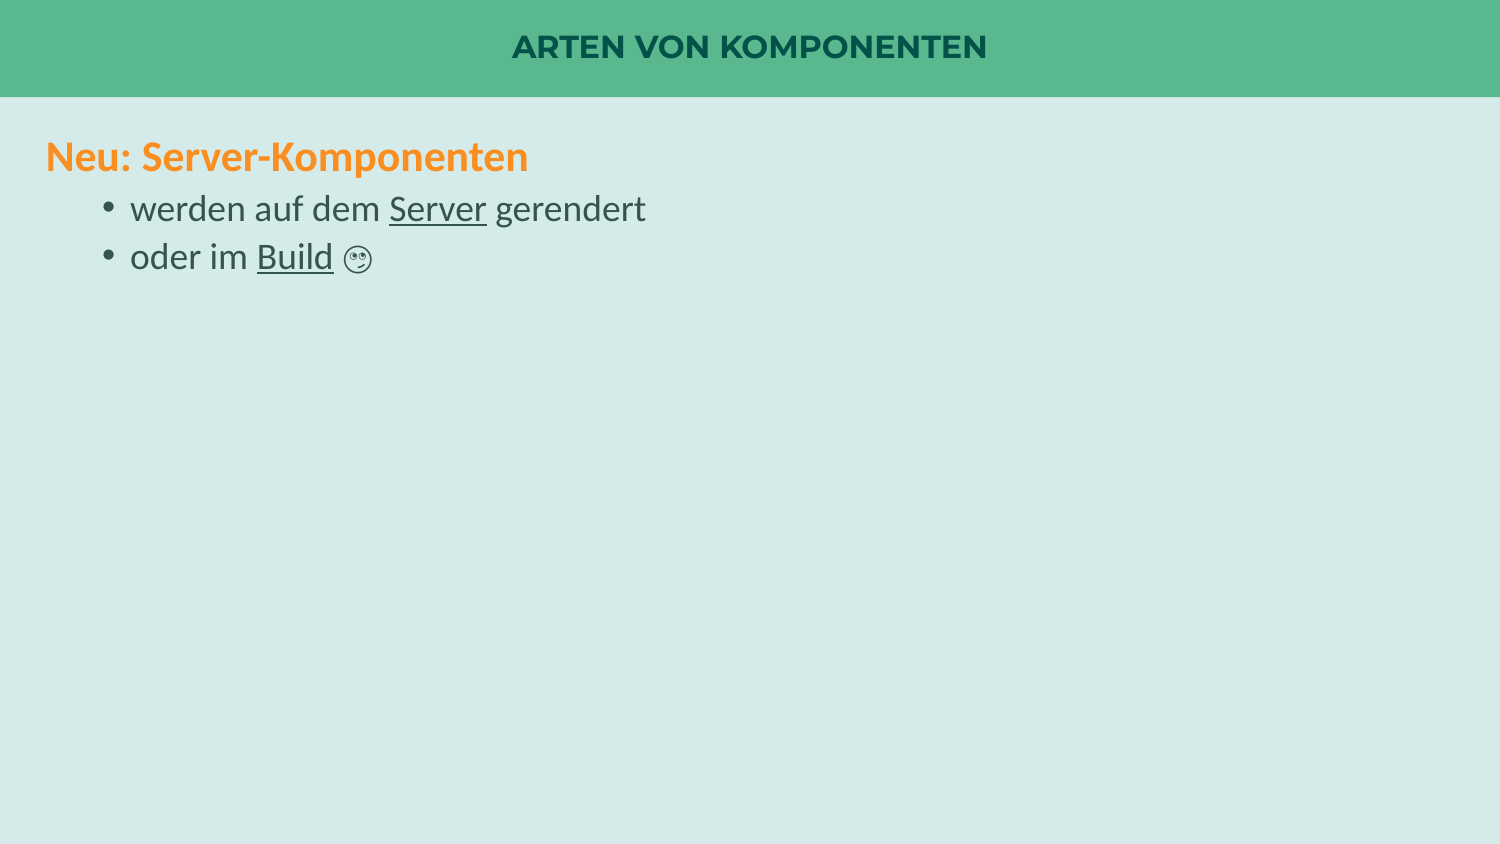

# Arten von Komponenten
Neu: Server-Komponenten
werden auf dem Server gerendert
oder im Build 🙄